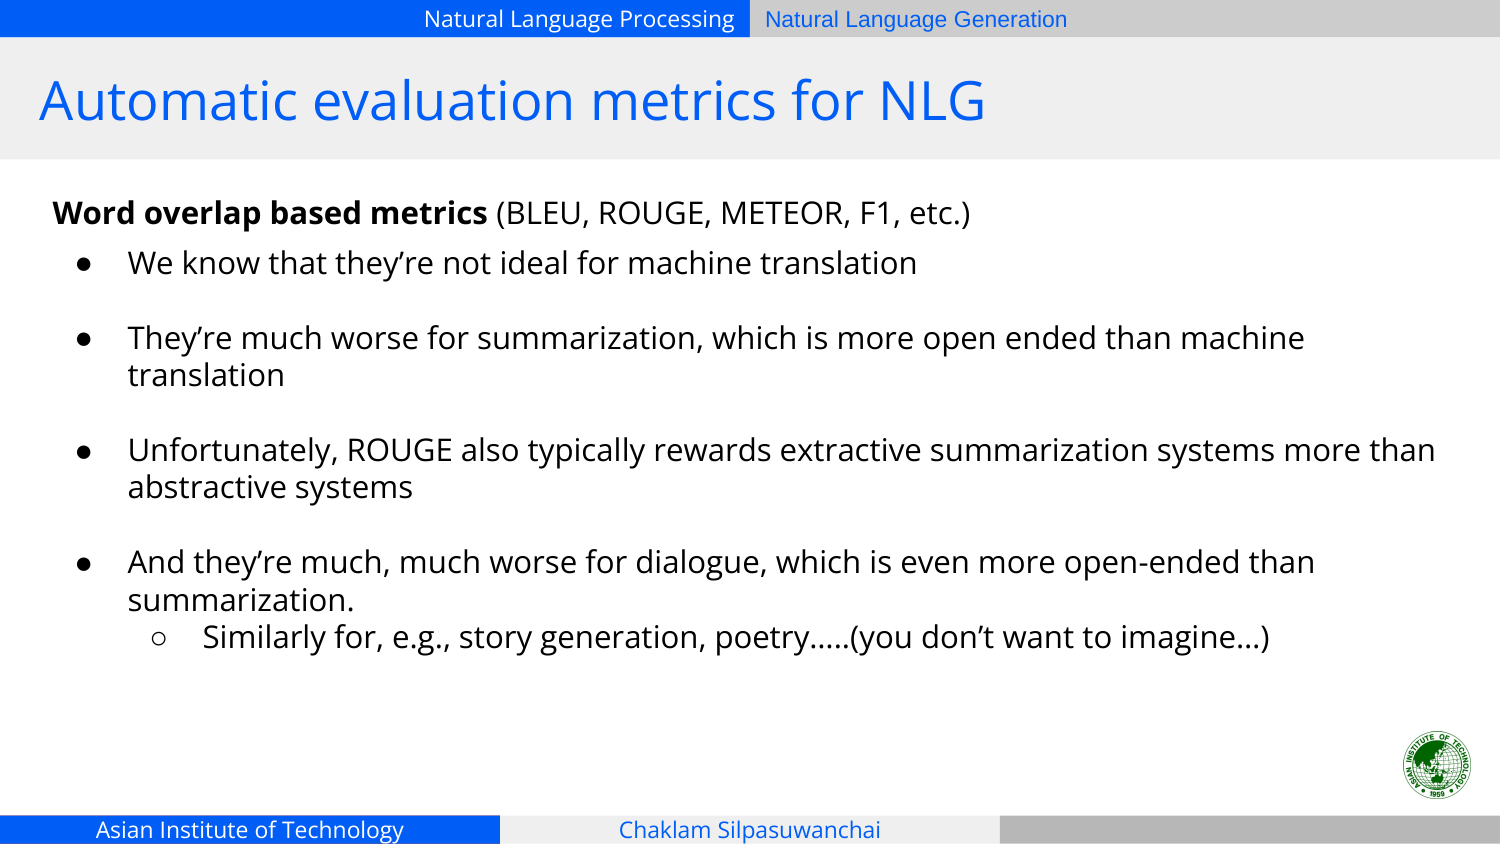

# Automatic evaluation metrics for NLG
Word overlap based metrics (BLEU, ROUGE, METEOR, F1, etc.)
We know that they’re not ideal for machine translation
They’re much worse for summarization, which is more open ended than machine translation
Unfortunately, ROUGE also typically rewards extractive summarization systems more than abstractive systems
And they’re much, much worse for dialogue, which is even more open-ended than summarization.
Similarly for, e.g., story generation, poetry…..(you don’t want to imagine…)